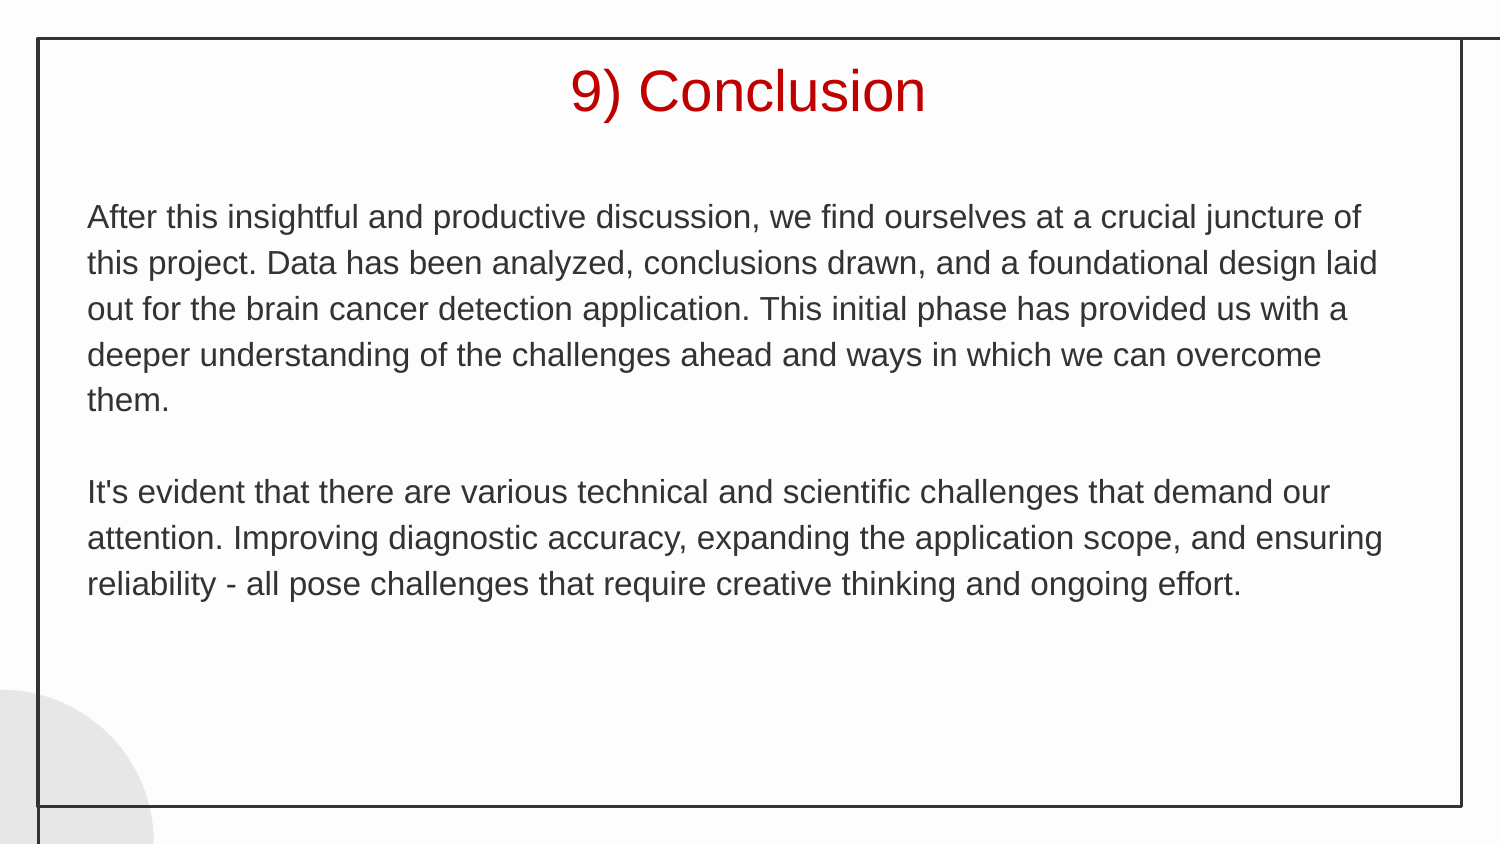

# 9) Conclusion
After this insightful and productive discussion, we find ourselves at a crucial juncture of this project. Data has been analyzed, conclusions drawn, and a foundational design laid out for the brain cancer detection application. This initial phase has provided us with a deeper understanding of the challenges ahead and ways in which we can overcome them.

It's evident that there are various technical and scientific challenges that demand our attention. Improving diagnostic accuracy, expanding the application scope, and ensuring reliability - all pose challenges that require creative thinking and ongoing effort.